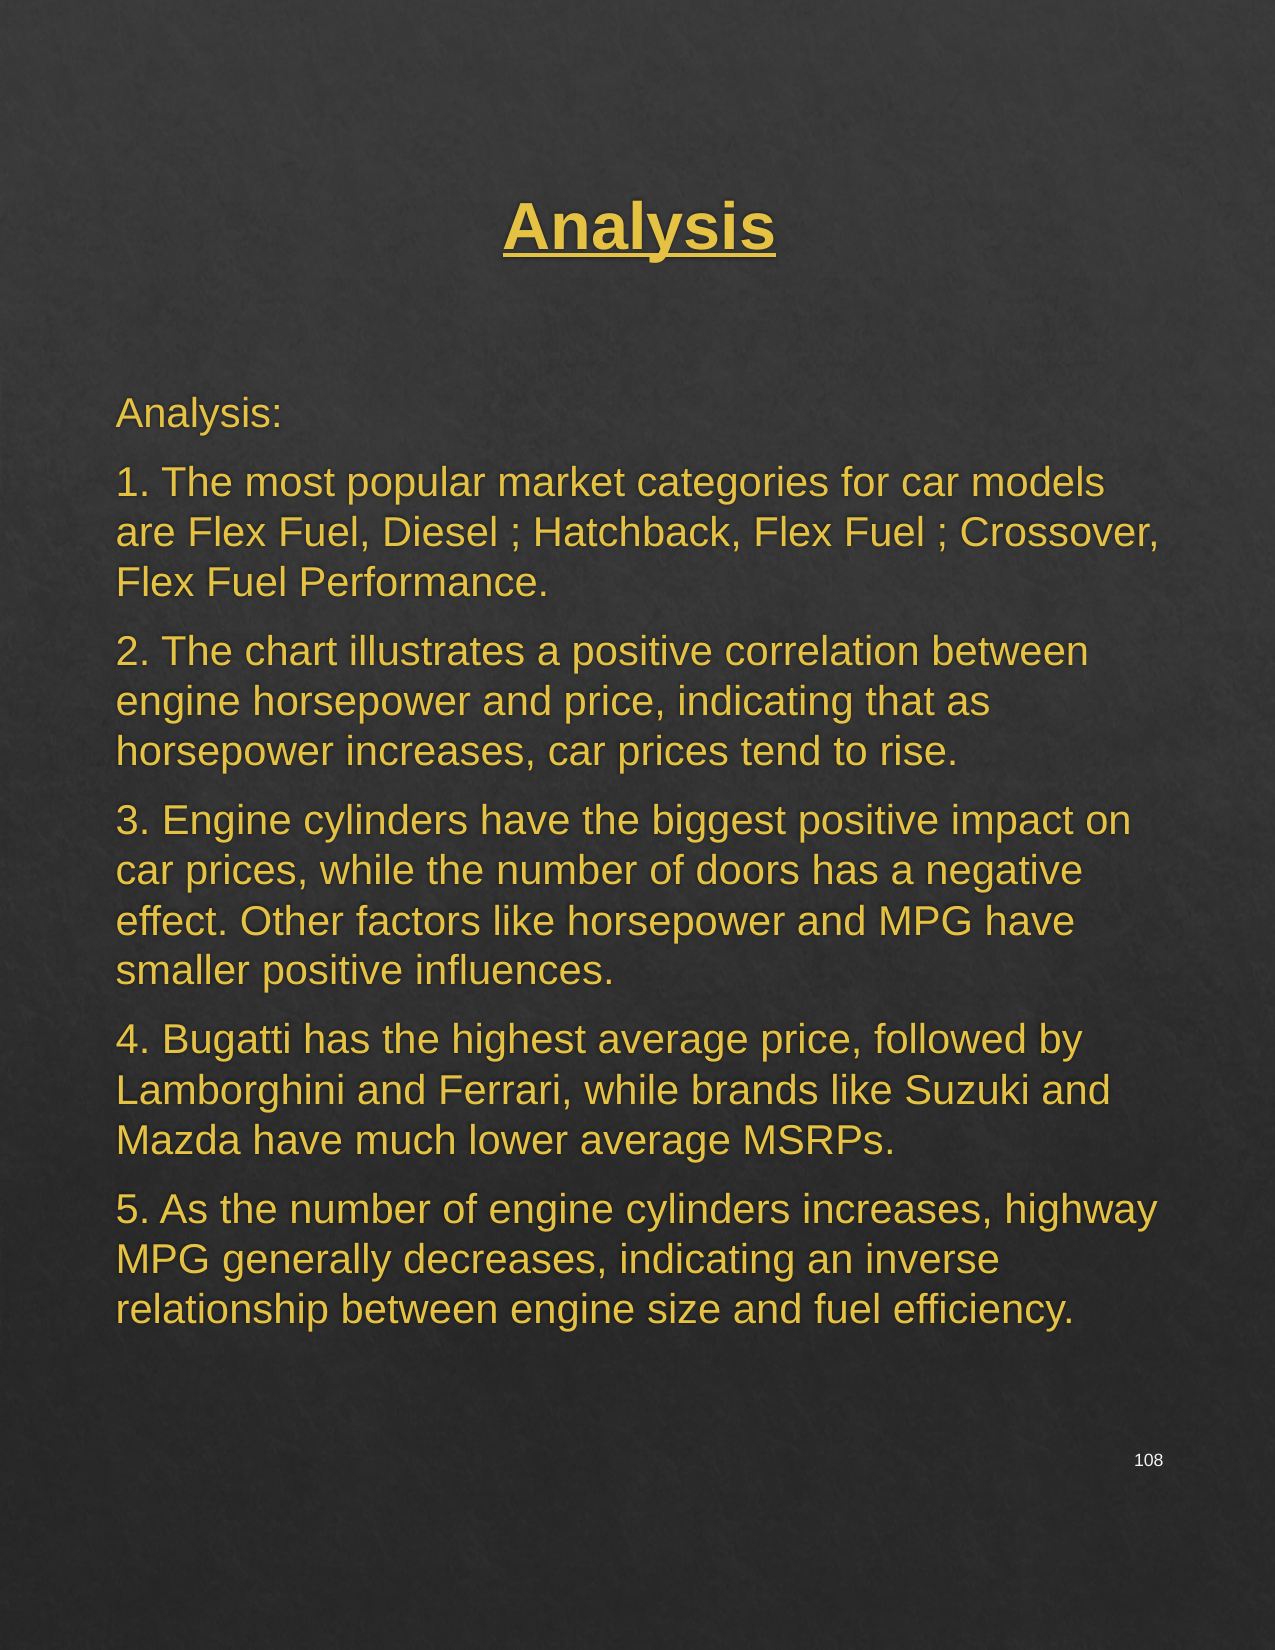

Analysis

Analysis:
1. The most popular market categories for car models are Flex Fuel, Diesel ; Hatchback, Flex Fuel ; Crossover, Flex Fuel Performance.
2. The chart illustrates a positive correlation between engine horsepower and price, indicating that as horsepower increases, car prices tend to rise.
3. Engine cylinders have the biggest positive impact on car prices, while the number of doors has a negative effect. Other factors like horsepower and MPG have smaller positive influences.
4. Bugatti has the highest average price, followed by Lamborghini and Ferrari, while brands like Suzuki and Mazda have much lower average MSRPs.
5. As the number of engine cylinders increases, highway MPG generally decreases, indicating an inverse relationship between engine size and fuel efficiency.
108